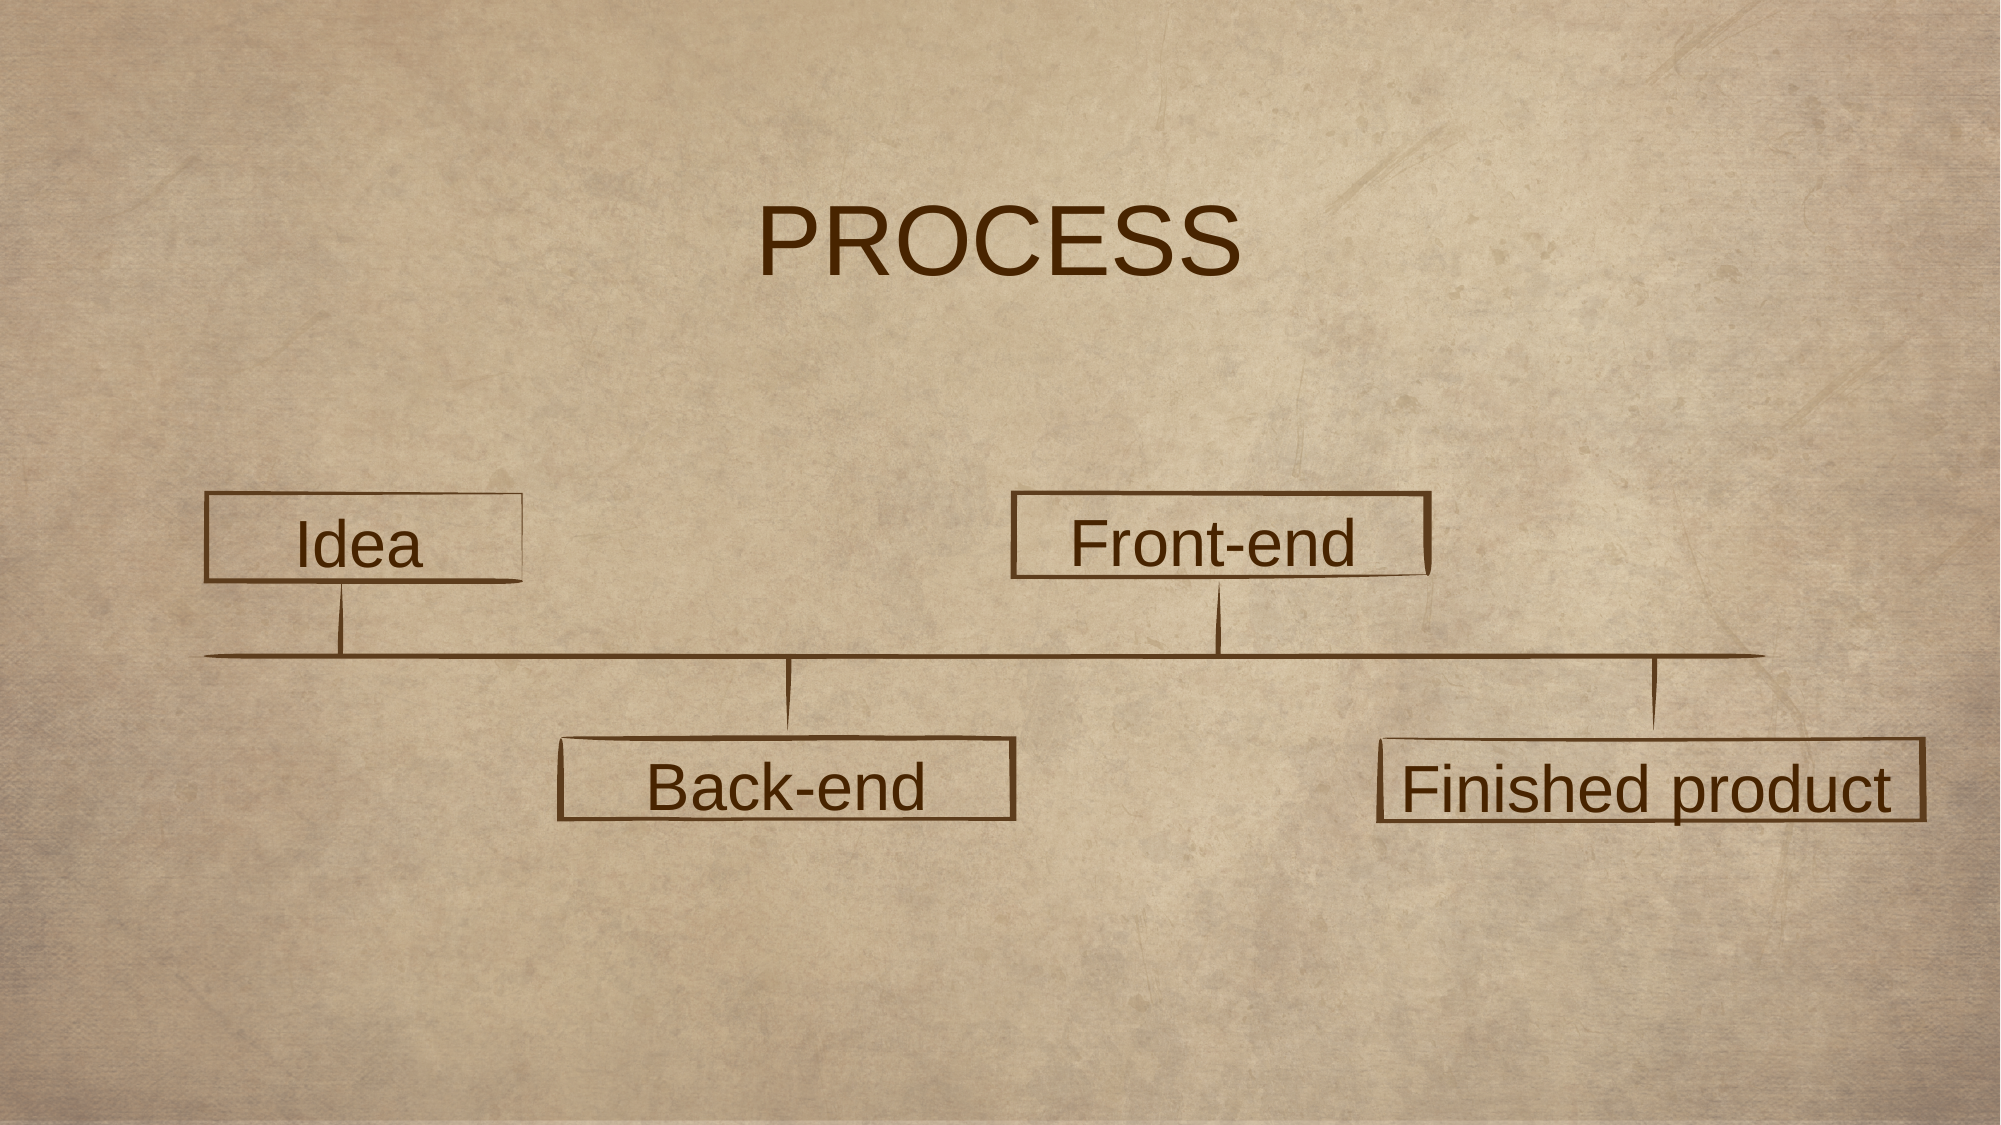

# PROCESS
Idea
Front-end

Back-end
Finished product